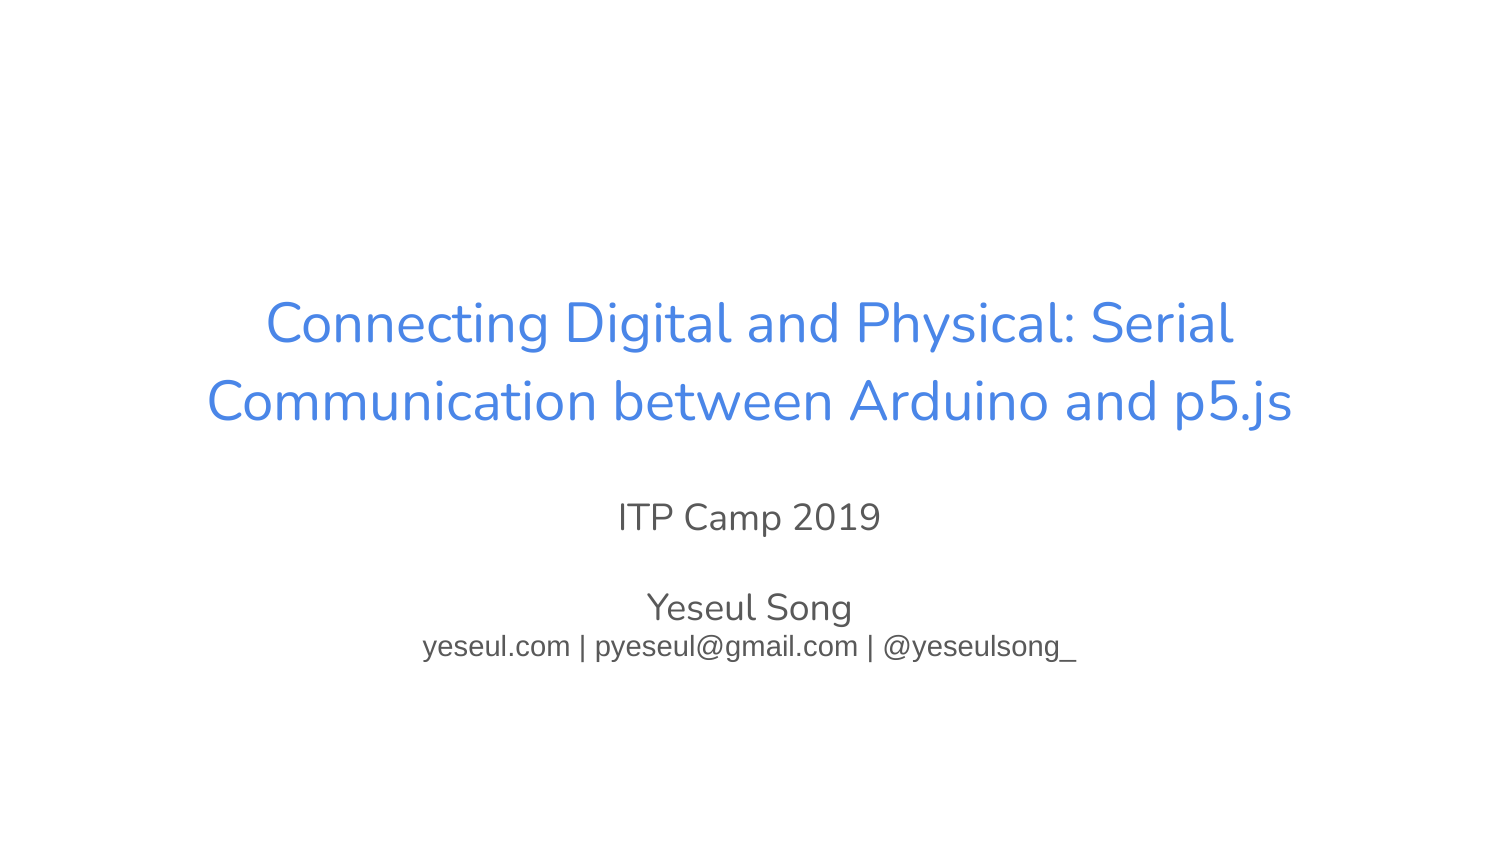

# Connecting Digital and Physical: Serial Communication between Arduino and p5.js
ITP Camp 2019

Yeseul Song
yeseul.com | pyeseul@gmail.com | @yeseulsong_